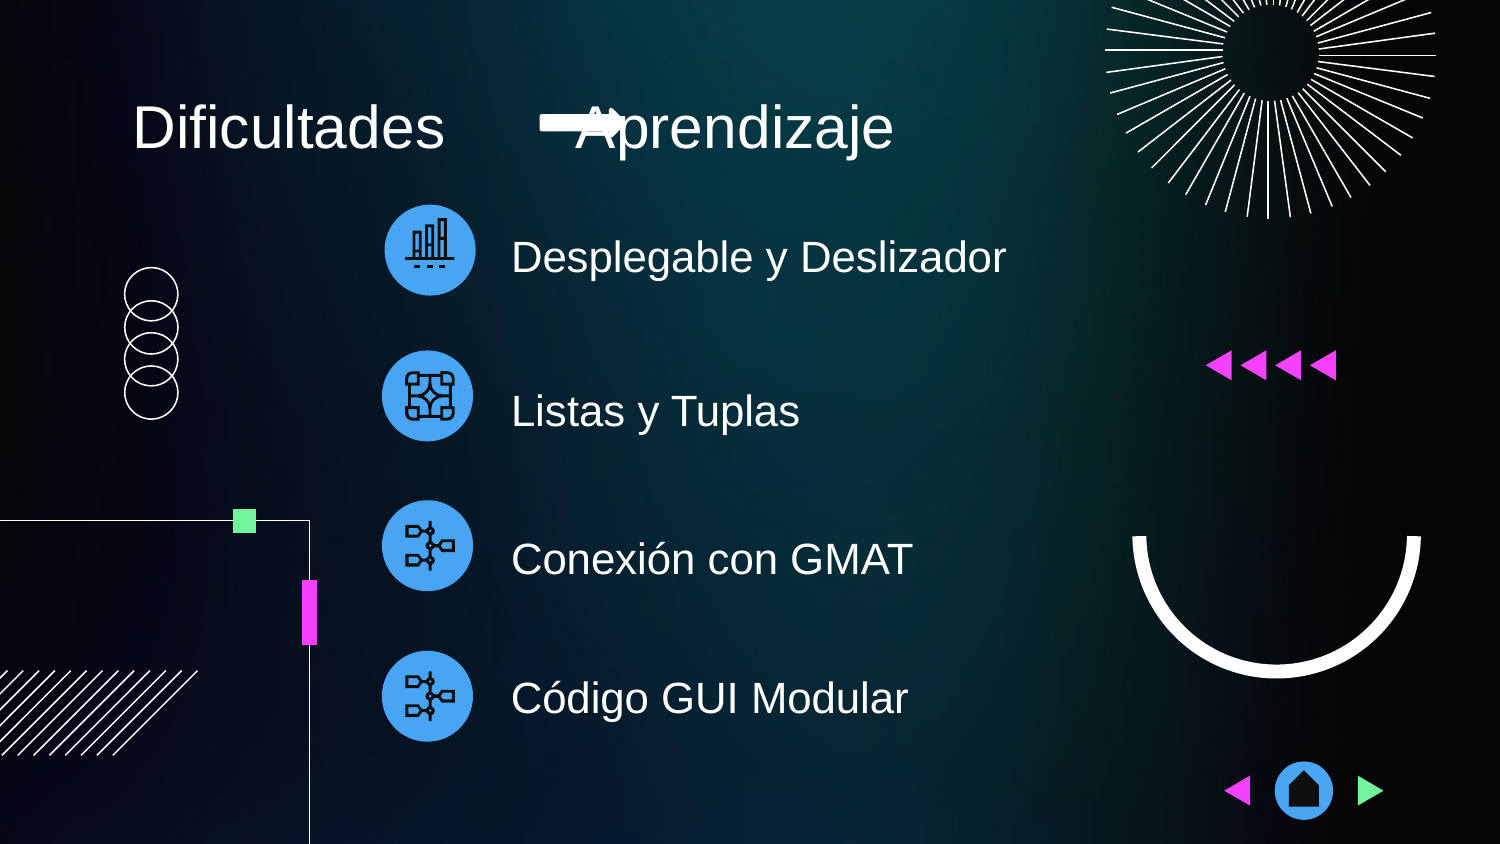

# Dificultades        Aprendizaje

Desplegable y Deslizador

Listas y Tuplas

Conexión con GMAT

Código GUI Modular